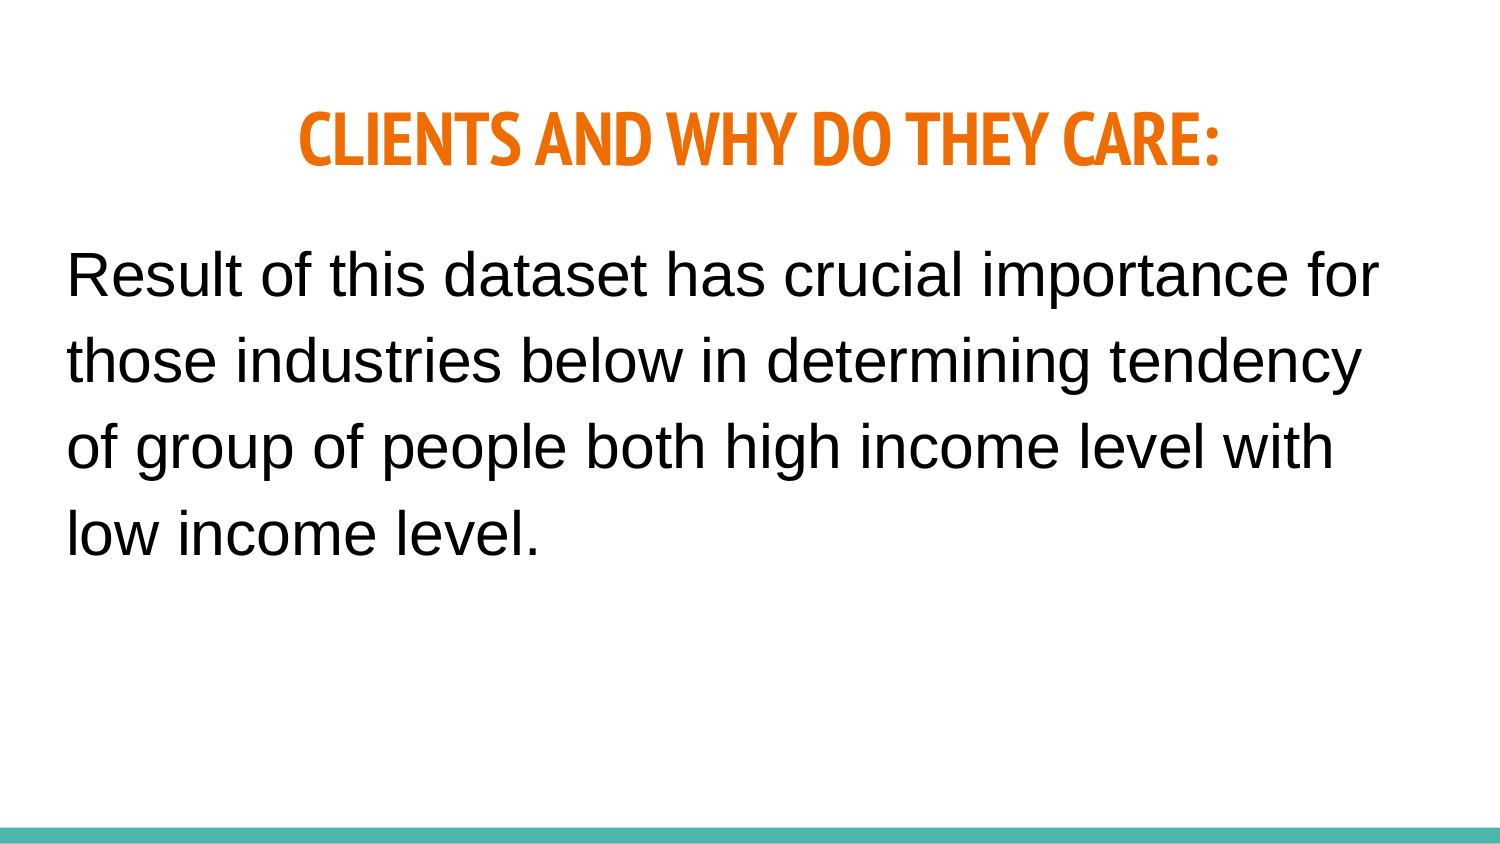

# CLIENTS AND WHY DO THEY CARE:

Result of this dataset has crucial importance for those industries below in determining tendency of group of people both high income level with low income level.